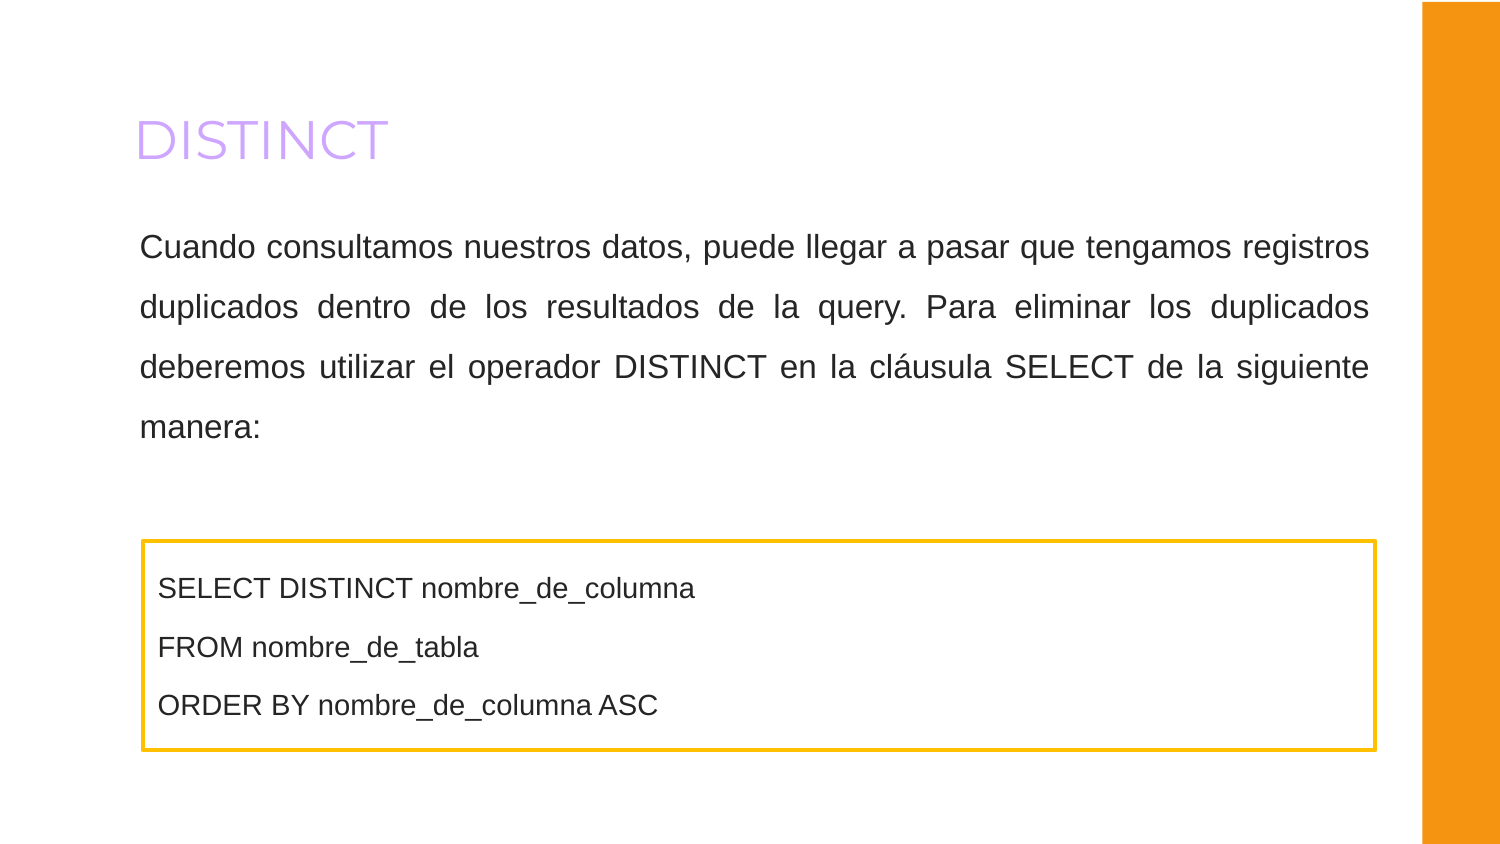

# DISTINCT
Cuando consultamos nuestros datos, puede llegar a pasar que tengamos registros duplicados dentro de los resultados de la query. Para eliminar los duplicados deberemos utilizar el operador DISTINCT en la cláusula SELECT de la siguiente manera:

SELECT DISTINCT nombre_de_columna
FROM nombre_de_tabla
ORDER BY nombre_de_columna ASC